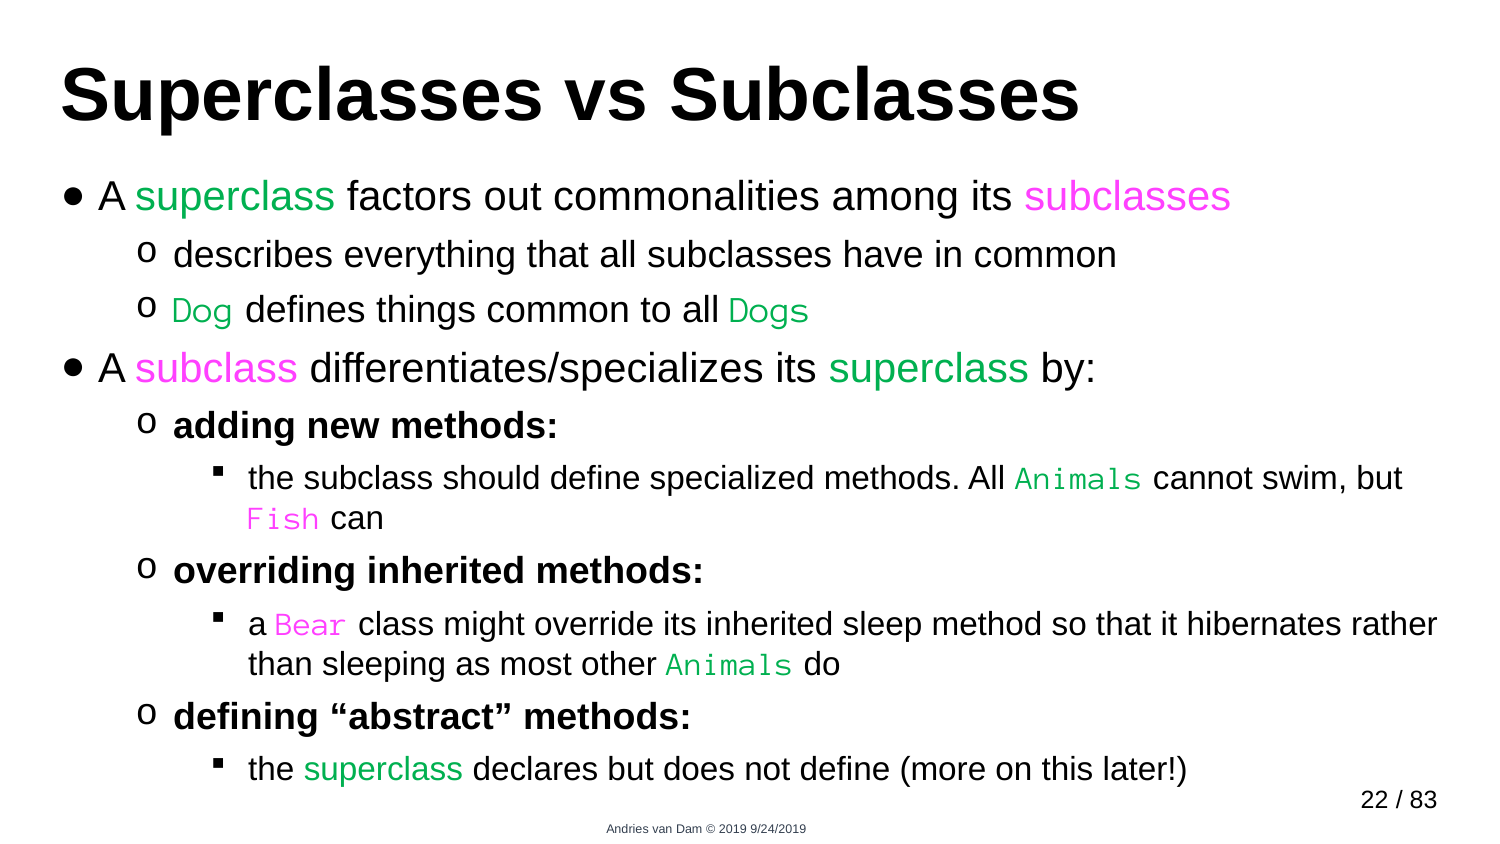

# Superclasses vs Subclasses
A superclass factors out commonalities among its subclasses
describes everything that all subclasses have in common
Dog defines things common to all Dogs
A subclass differentiates/specializes its superclass by:
adding new methods:
the subclass should define specialized methods. All Animals cannot swim, but Fish can
overriding inherited methods:
a Bear class might override its inherited sleep method so that it hibernates rather than sleeping as most other Animals do
defining “abstract” methods:
the superclass declares but does not define (more on this later!)